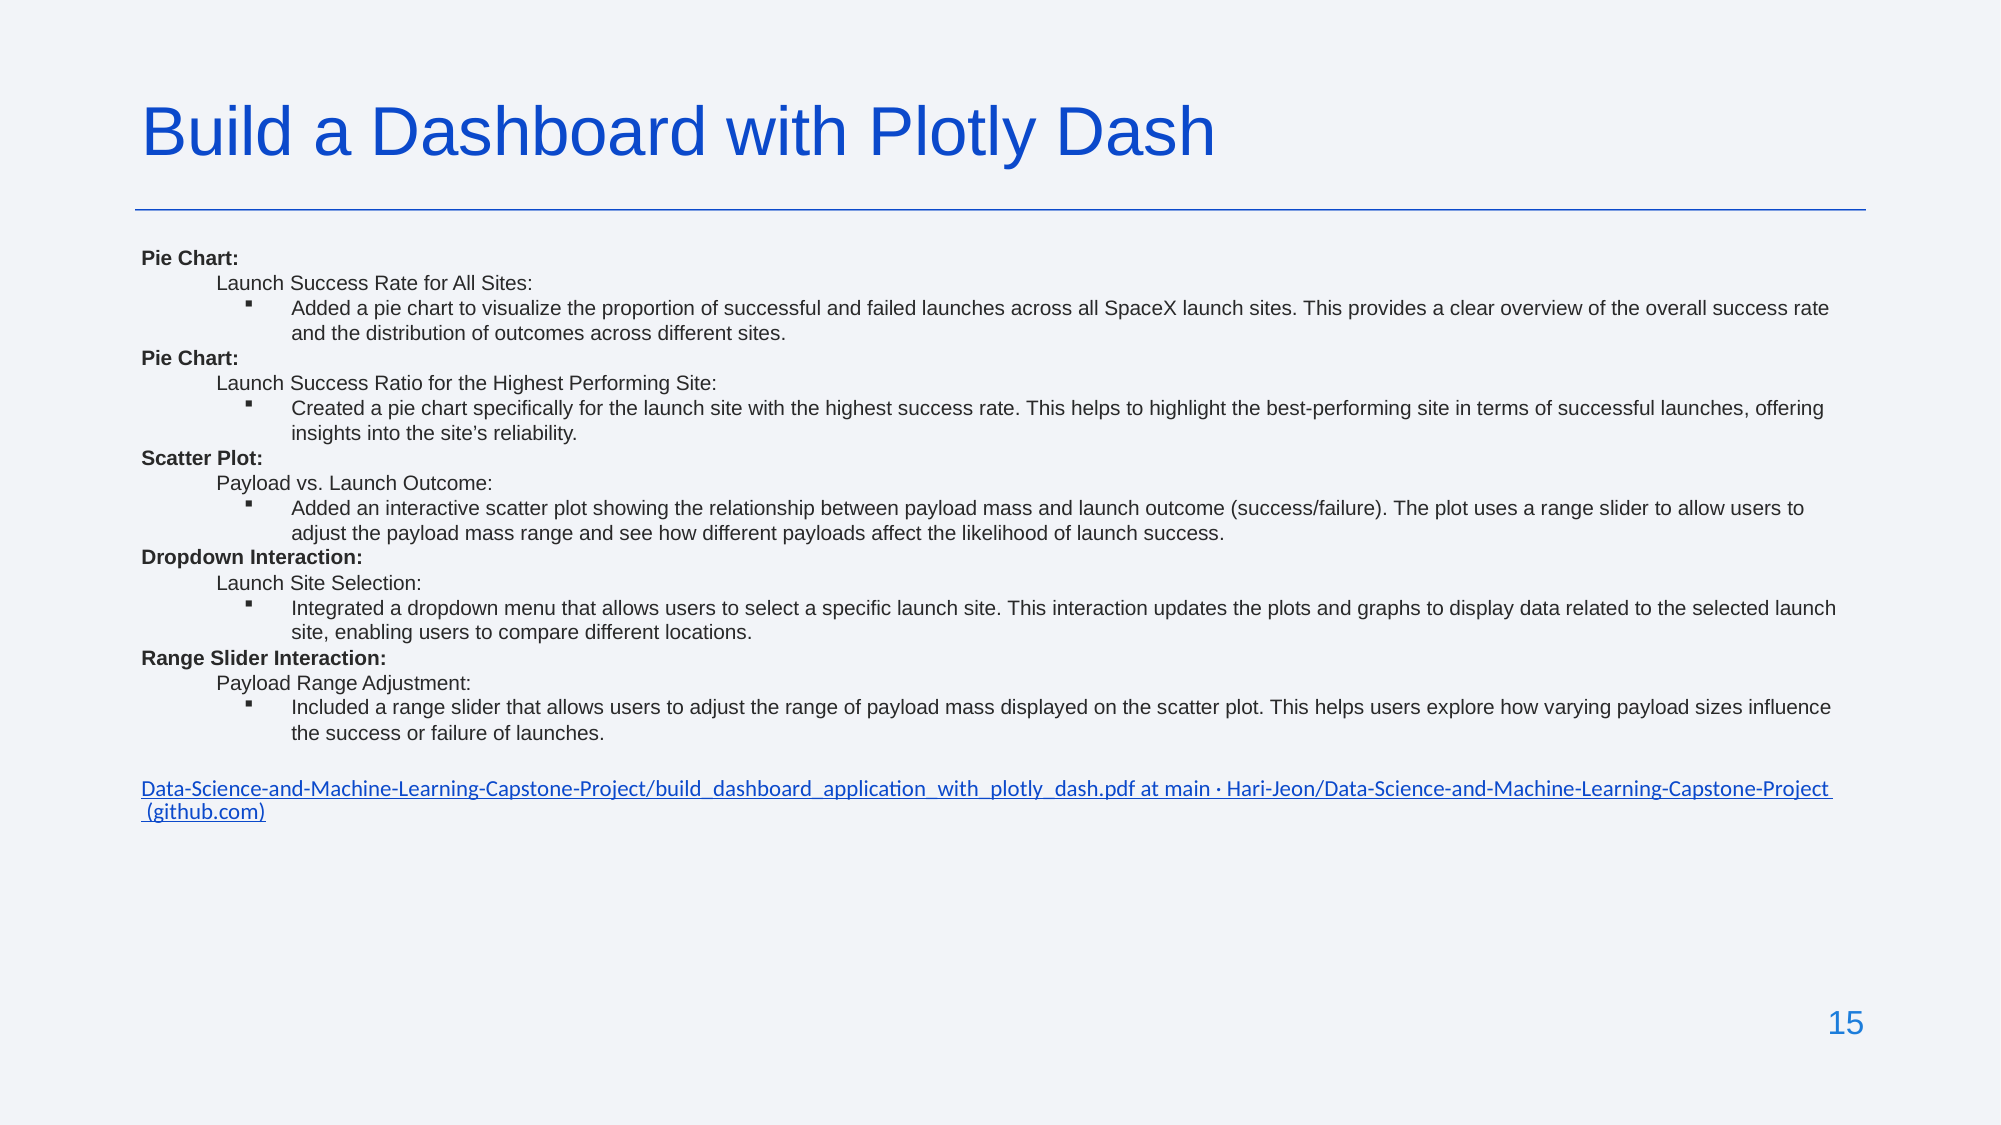

Build a Dashboard with Plotly Dash
Pie Chart:
Launch Success Rate for All Sites:
Added a pie chart to visualize the proportion of successful and failed launches across all SpaceX launch sites. This provides a clear overview of the overall success rate and the distribution of outcomes across different sites.
Pie Chart:
Launch Success Ratio for the Highest Performing Site:
Created a pie chart specifically for the launch site with the highest success rate. This helps to highlight the best-performing site in terms of successful launches, offering insights into the site’s reliability.
Scatter Plot:
Payload vs. Launch Outcome:
Added an interactive scatter plot showing the relationship between payload mass and launch outcome (success/failure). The plot uses a range slider to allow users to adjust the payload mass range and see how different payloads affect the likelihood of launch success.
Dropdown Interaction:
Launch Site Selection:
Integrated a dropdown menu that allows users to select a specific launch site. This interaction updates the plots and graphs to display data related to the selected launch site, enabling users to compare different locations.
Range Slider Interaction:
Payload Range Adjustment:
Included a range slider that allows users to adjust the range of payload mass displayed on the scatter plot. This helps users explore how varying payload sizes influence the success or failure of launches.
Data-Science-and-Machine-Learning-Capstone-Project/build_dashboard_application_with_plotly_dash.pdf at main · Hari-Jeon/Data-Science-and-Machine-Learning-Capstone-Project (github.com)

15